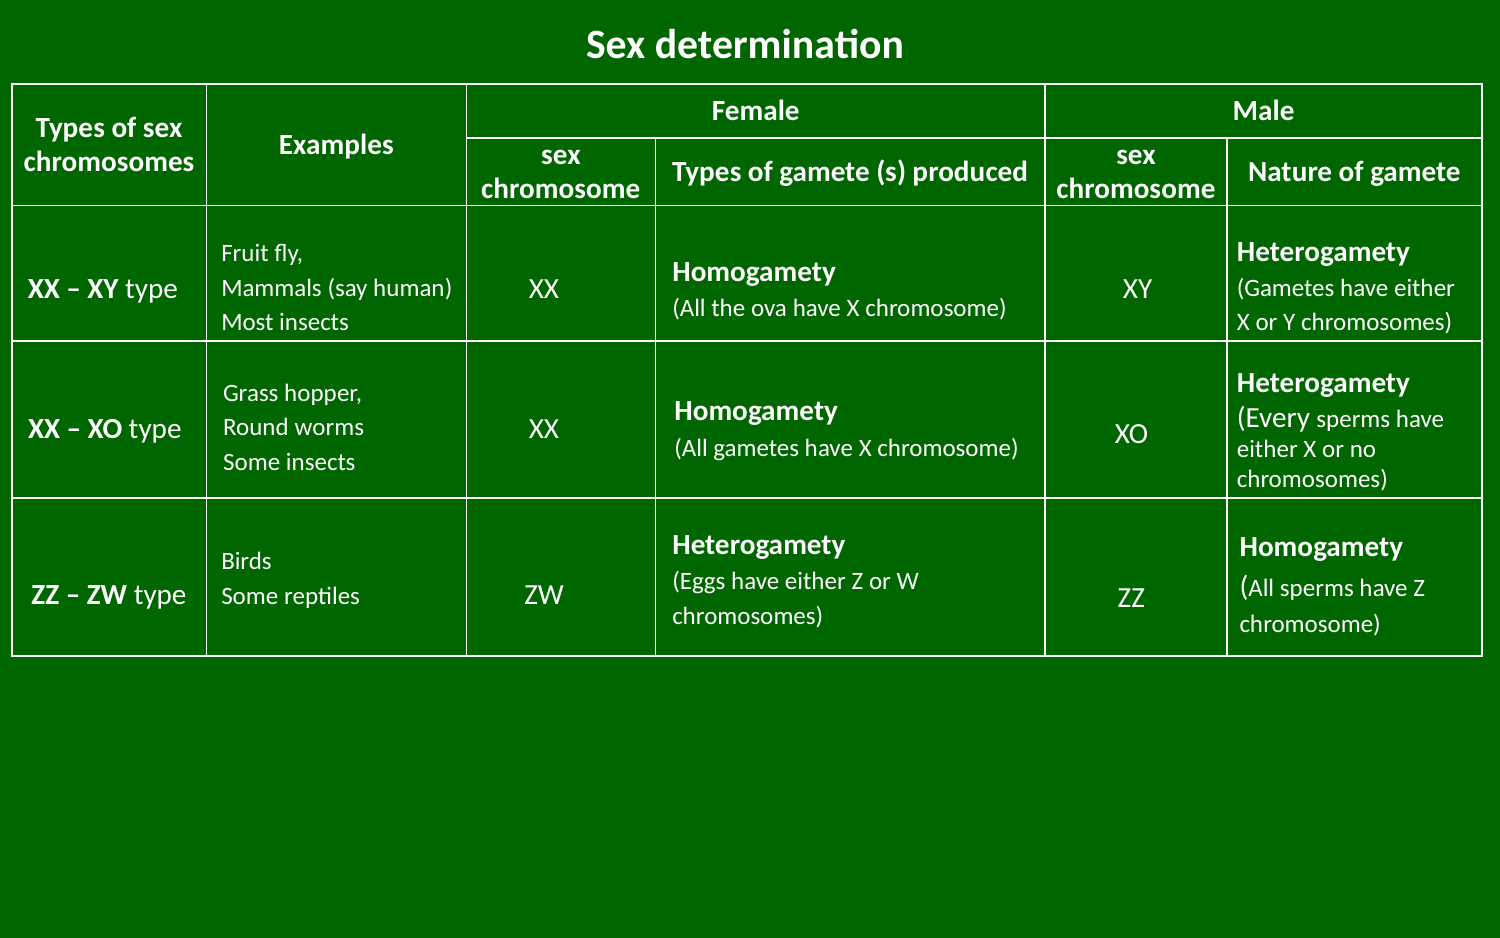

# Sex determination
| Types of sex chromosomes | Examples | Female |  | Male |  |
| --- | --- | --- | --- | --- | --- |
|  |  | sex chromosome | Types of gamete (s) produced | sex chromosome | Nature of gamete |
|  |  |  |  |  |  |
|  |  |  |  |  |  |
|  |  |  |  |  |  |
Heterogamety
(Gametes have either X or Y chromosomes)
Fruit fly,
Mammals (say human)
Most insects
Homogamety
(All the ova have X chromosome)
XX – XY type
XX
XY
Heterogamety
(Every sperms have either X or no chromosomes)
Grass hopper,
Round worms
Some insects
Homogamety
(All gametes have X chromosome)
XX – XO type
XX
XO
Heterogamety
(Eggs have either Z or W chromosomes)
Homogamety
(All sperms have Z chromosome)
Birds
Some reptiles
ZZ – ZW type
ZW
ZZ